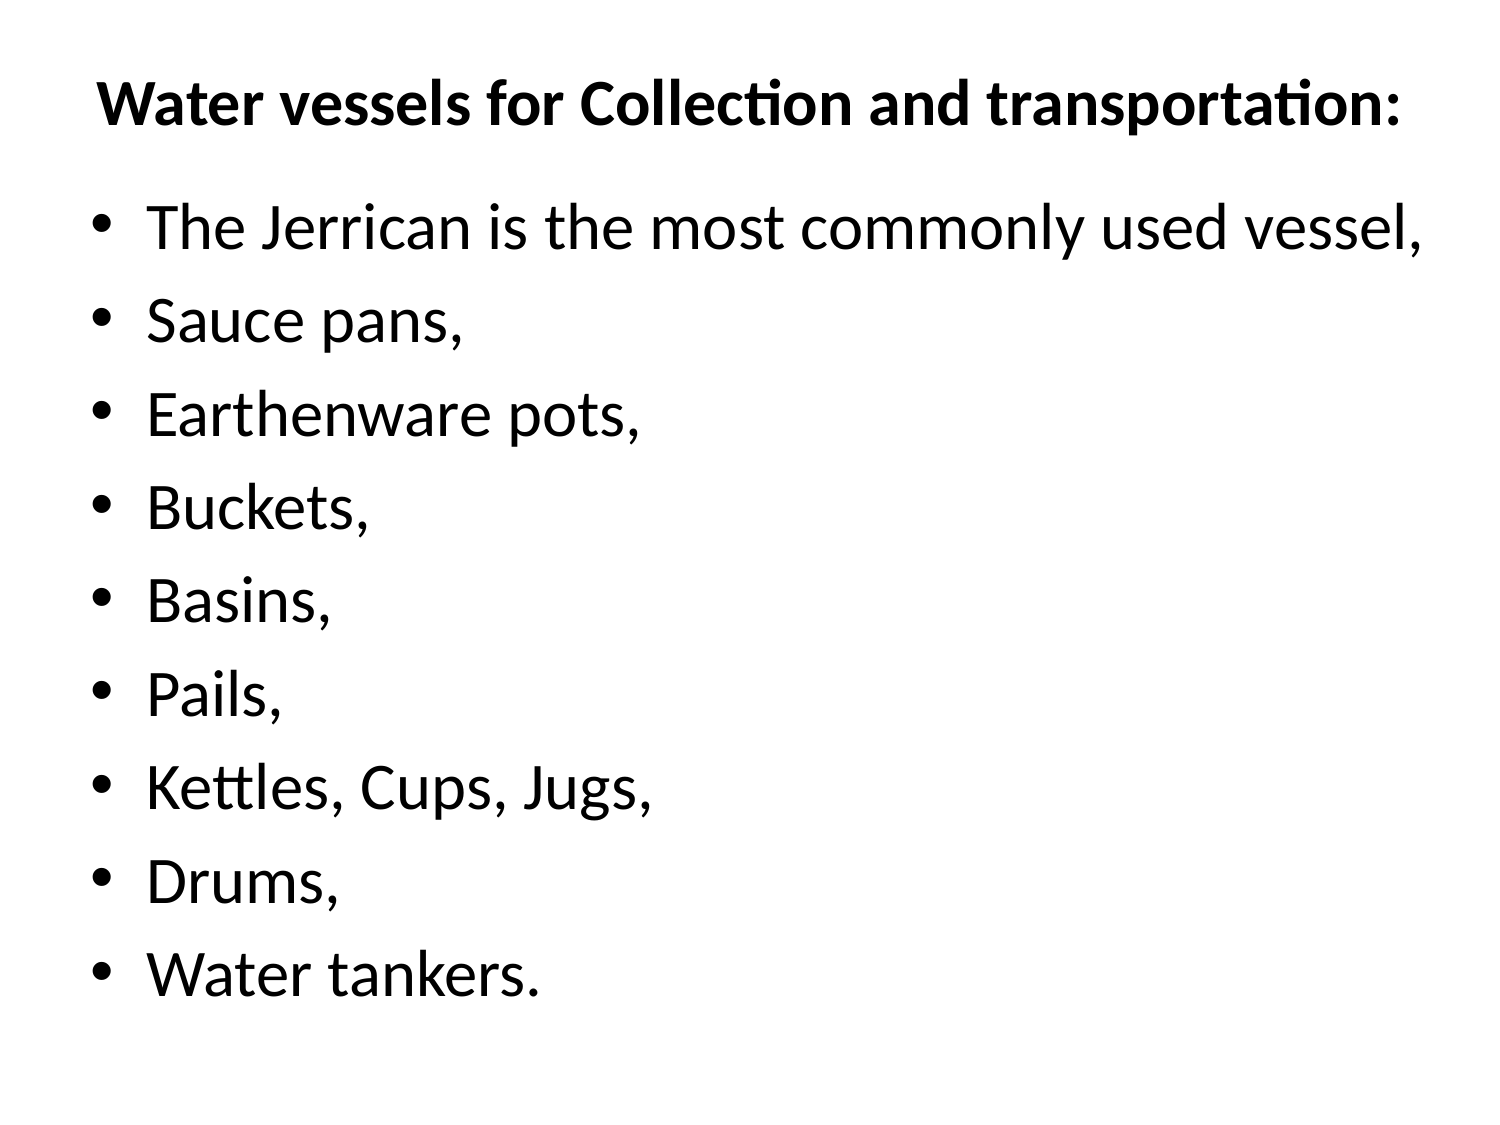

# Water vessels for Collection and transportation:
The Jerrican is the most commonly used vessel,
Sauce pans,
Earthenware pots,
Buckets,
Basins,
Pails,
Kettles, Cups, Jugs,
Drums,
Water tankers.